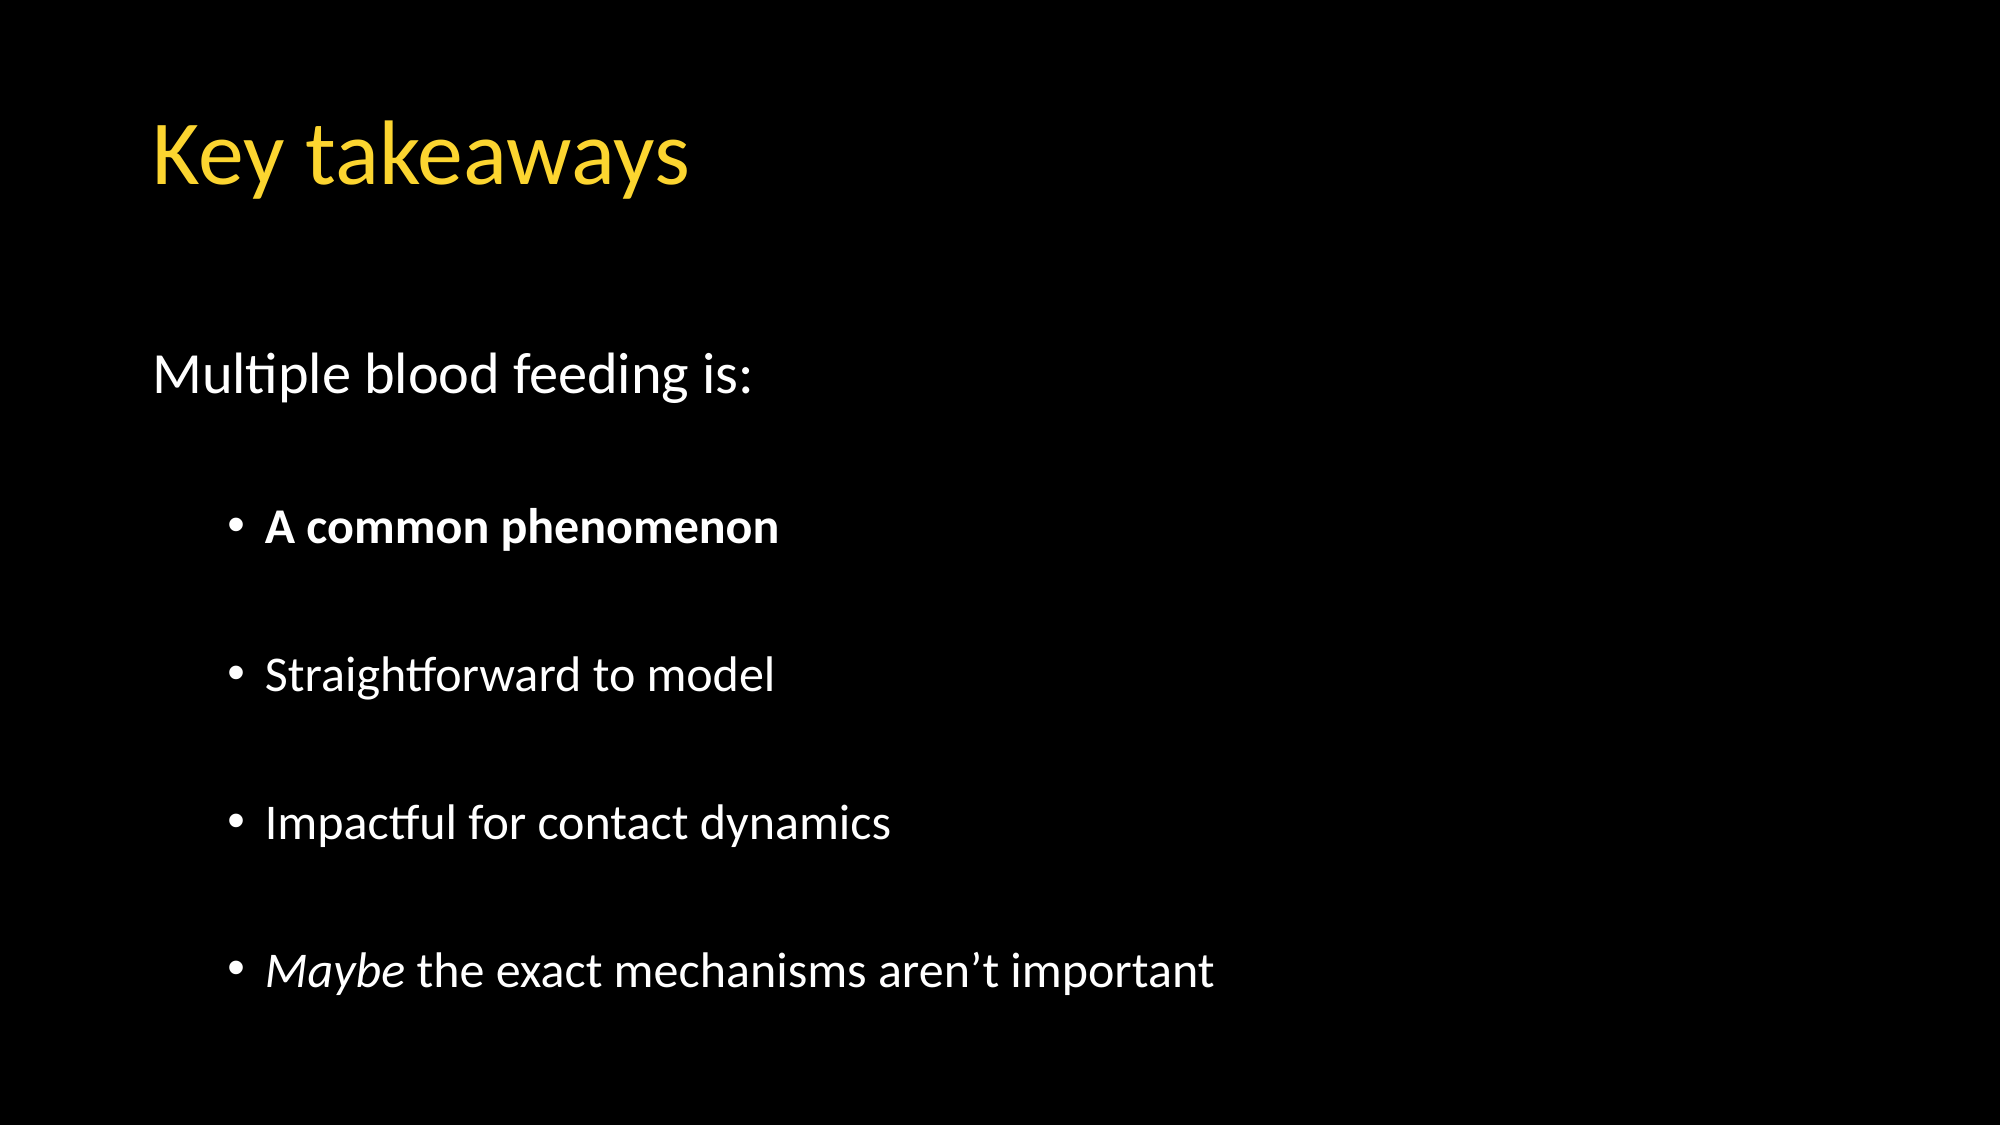

# Key takeaways
Multiple blood feeding is:

A common phenomenon

Straightforward to model

Impactful for contact dynamics

Maybe the exact mechanisms aren’t important